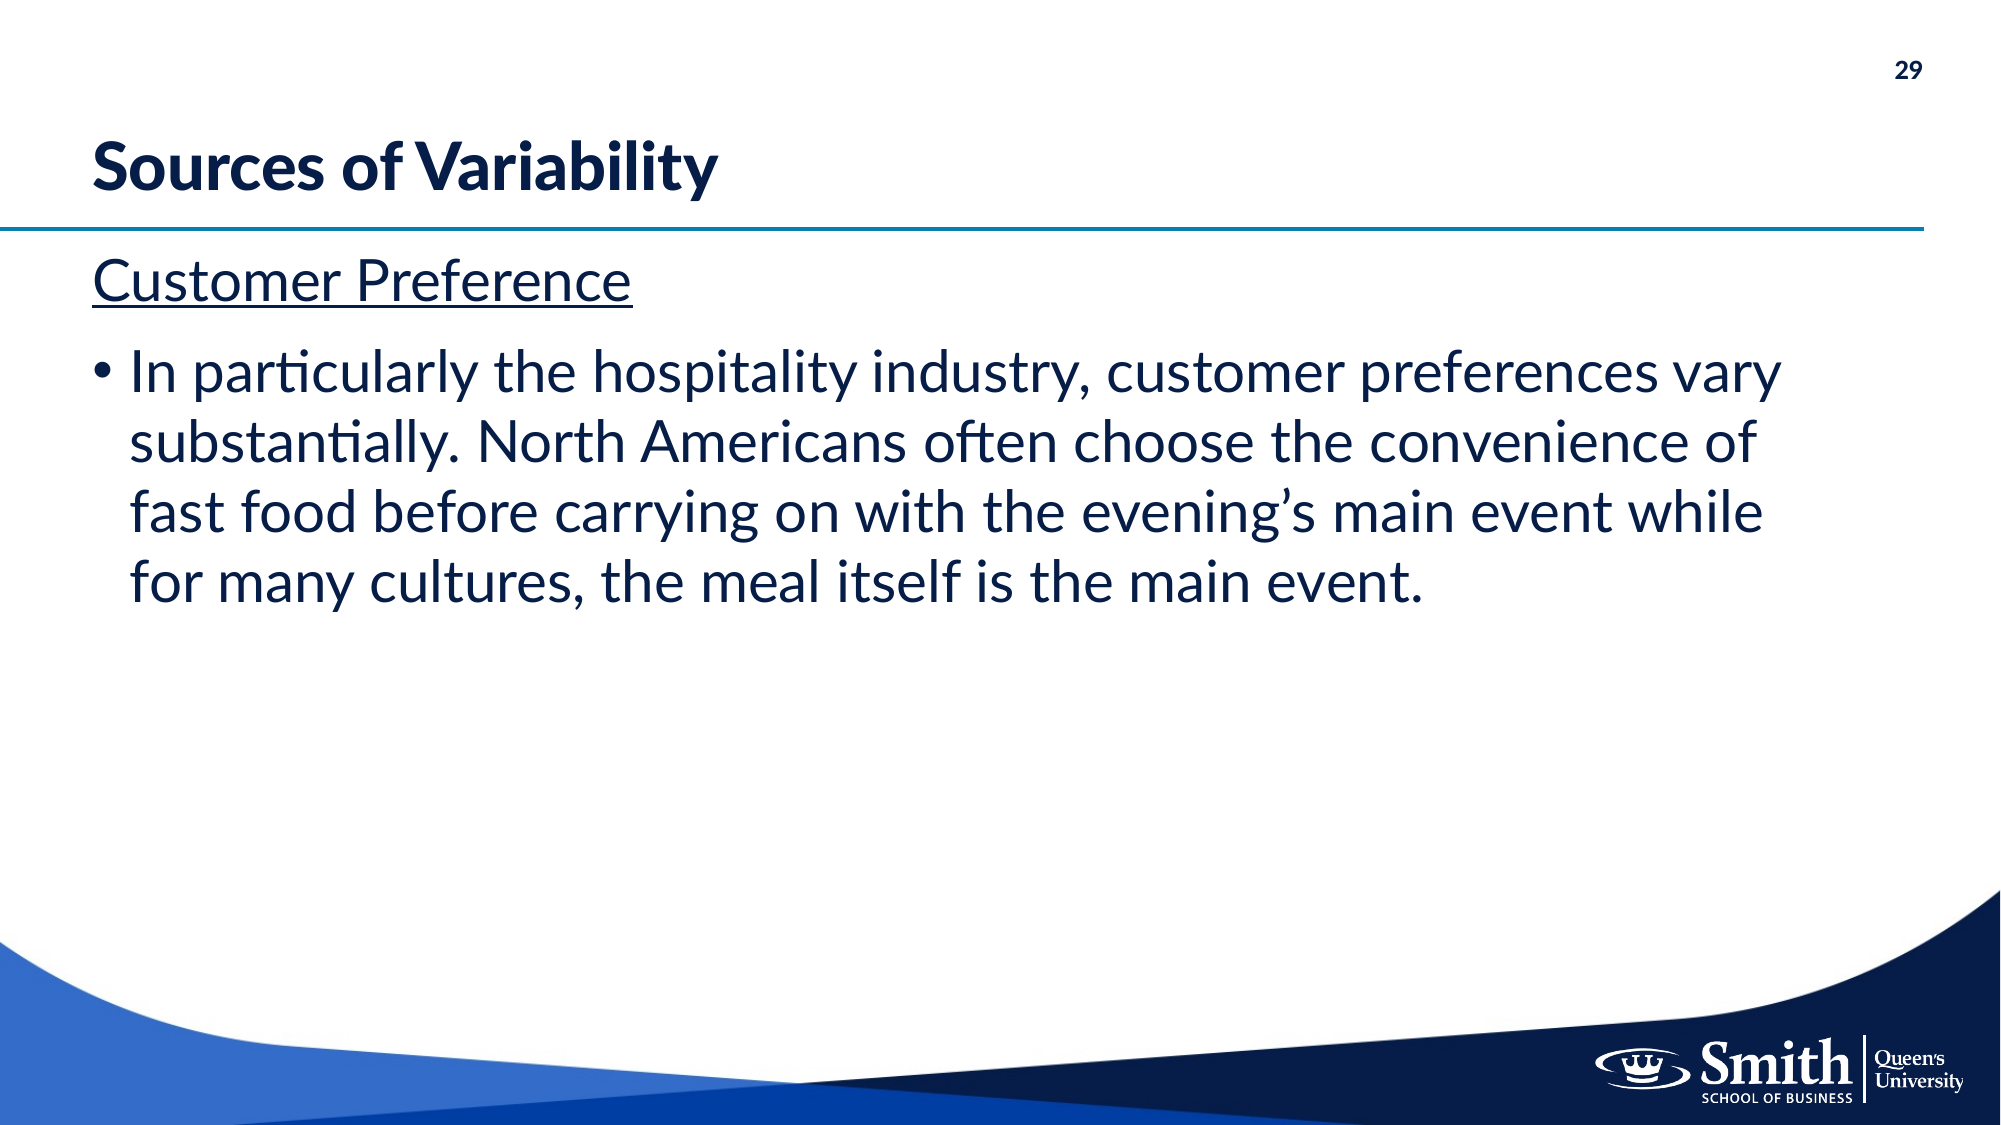

# Sources of Variability
Customer Preference
In particularly the hospitality industry, customer preferences vary substantially. North Americans often choose the convenience of fast food before carrying on with the evening’s main event while for many cultures, the meal itself is the main event.